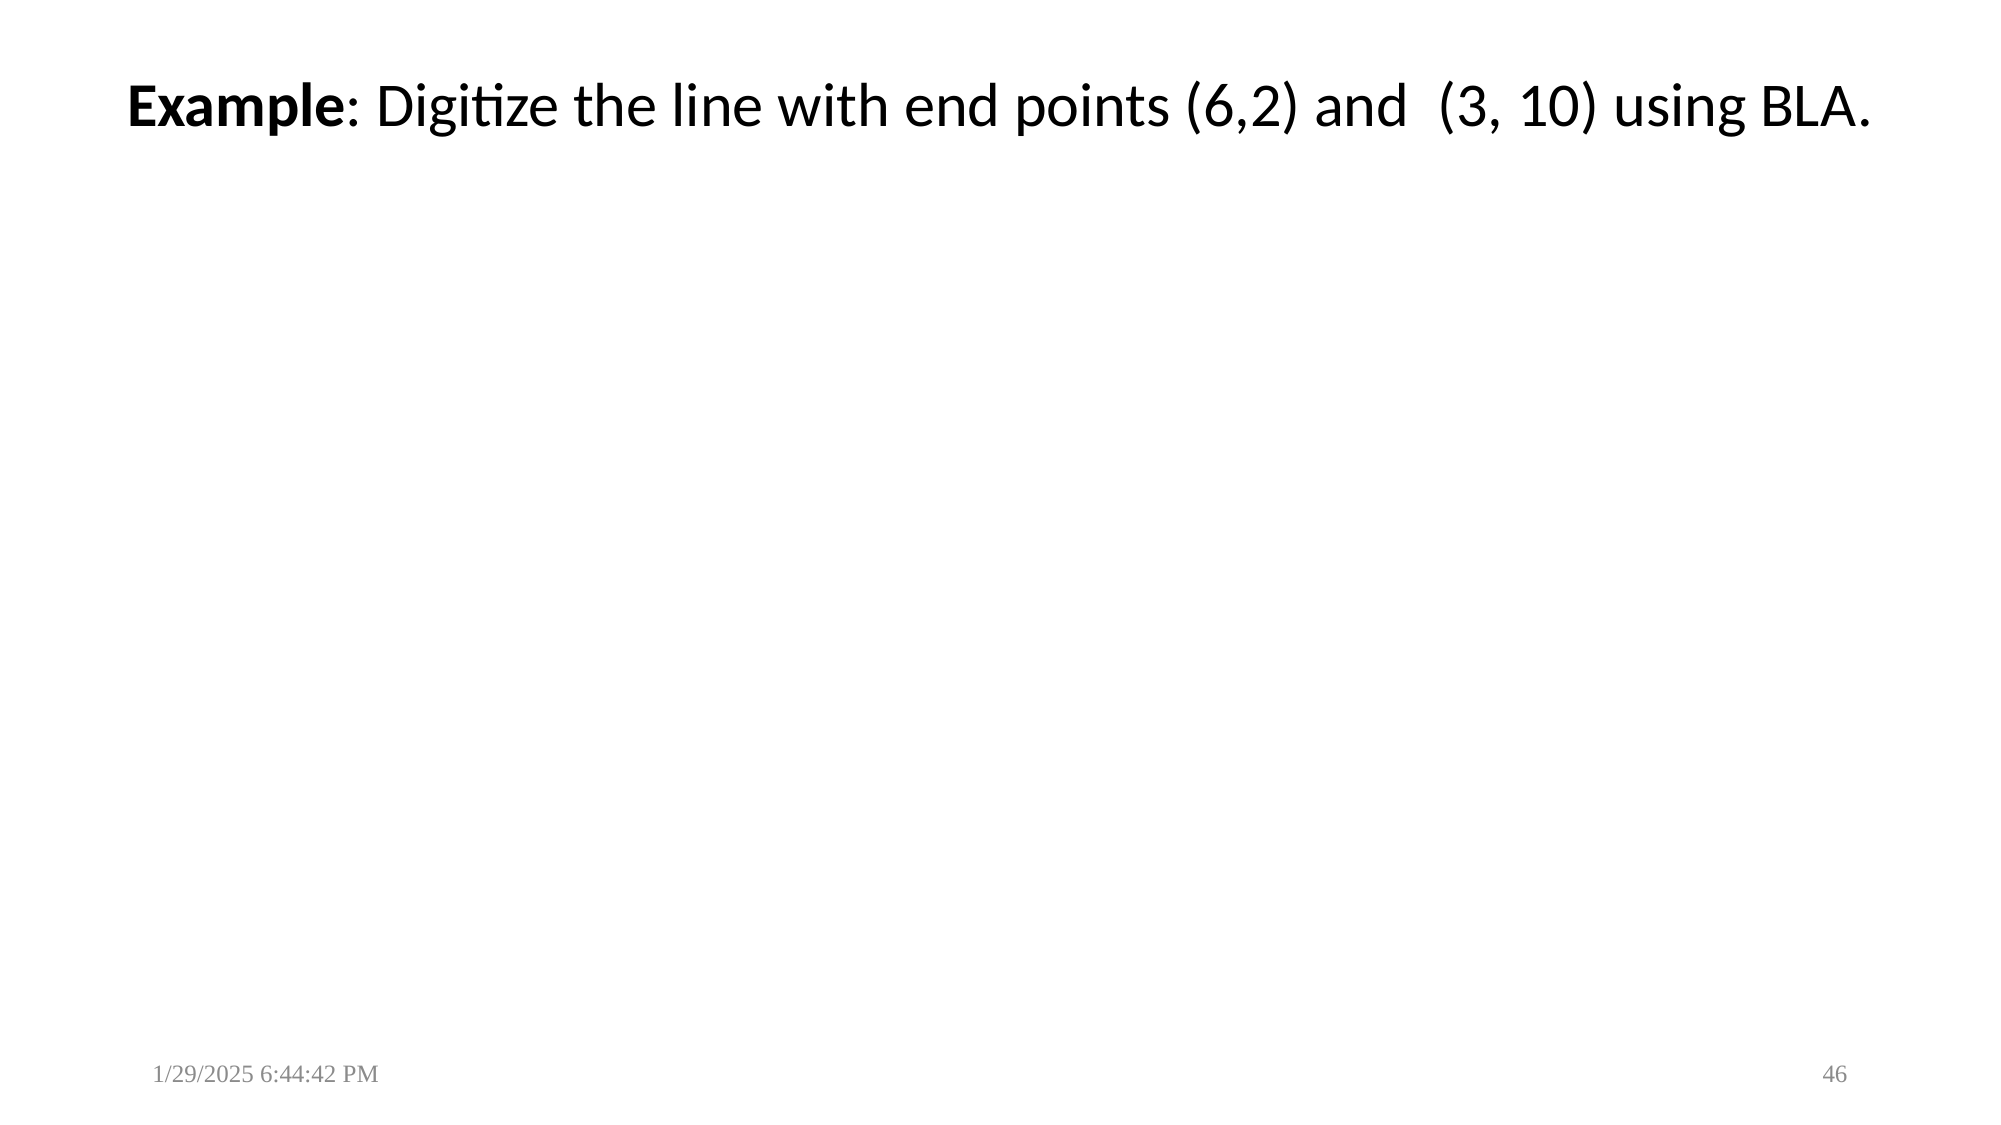

# Example: Digitize the line with end points (6,2) and  (3, 10) using BLA.

1/29/2025 6:44:42 PM
46